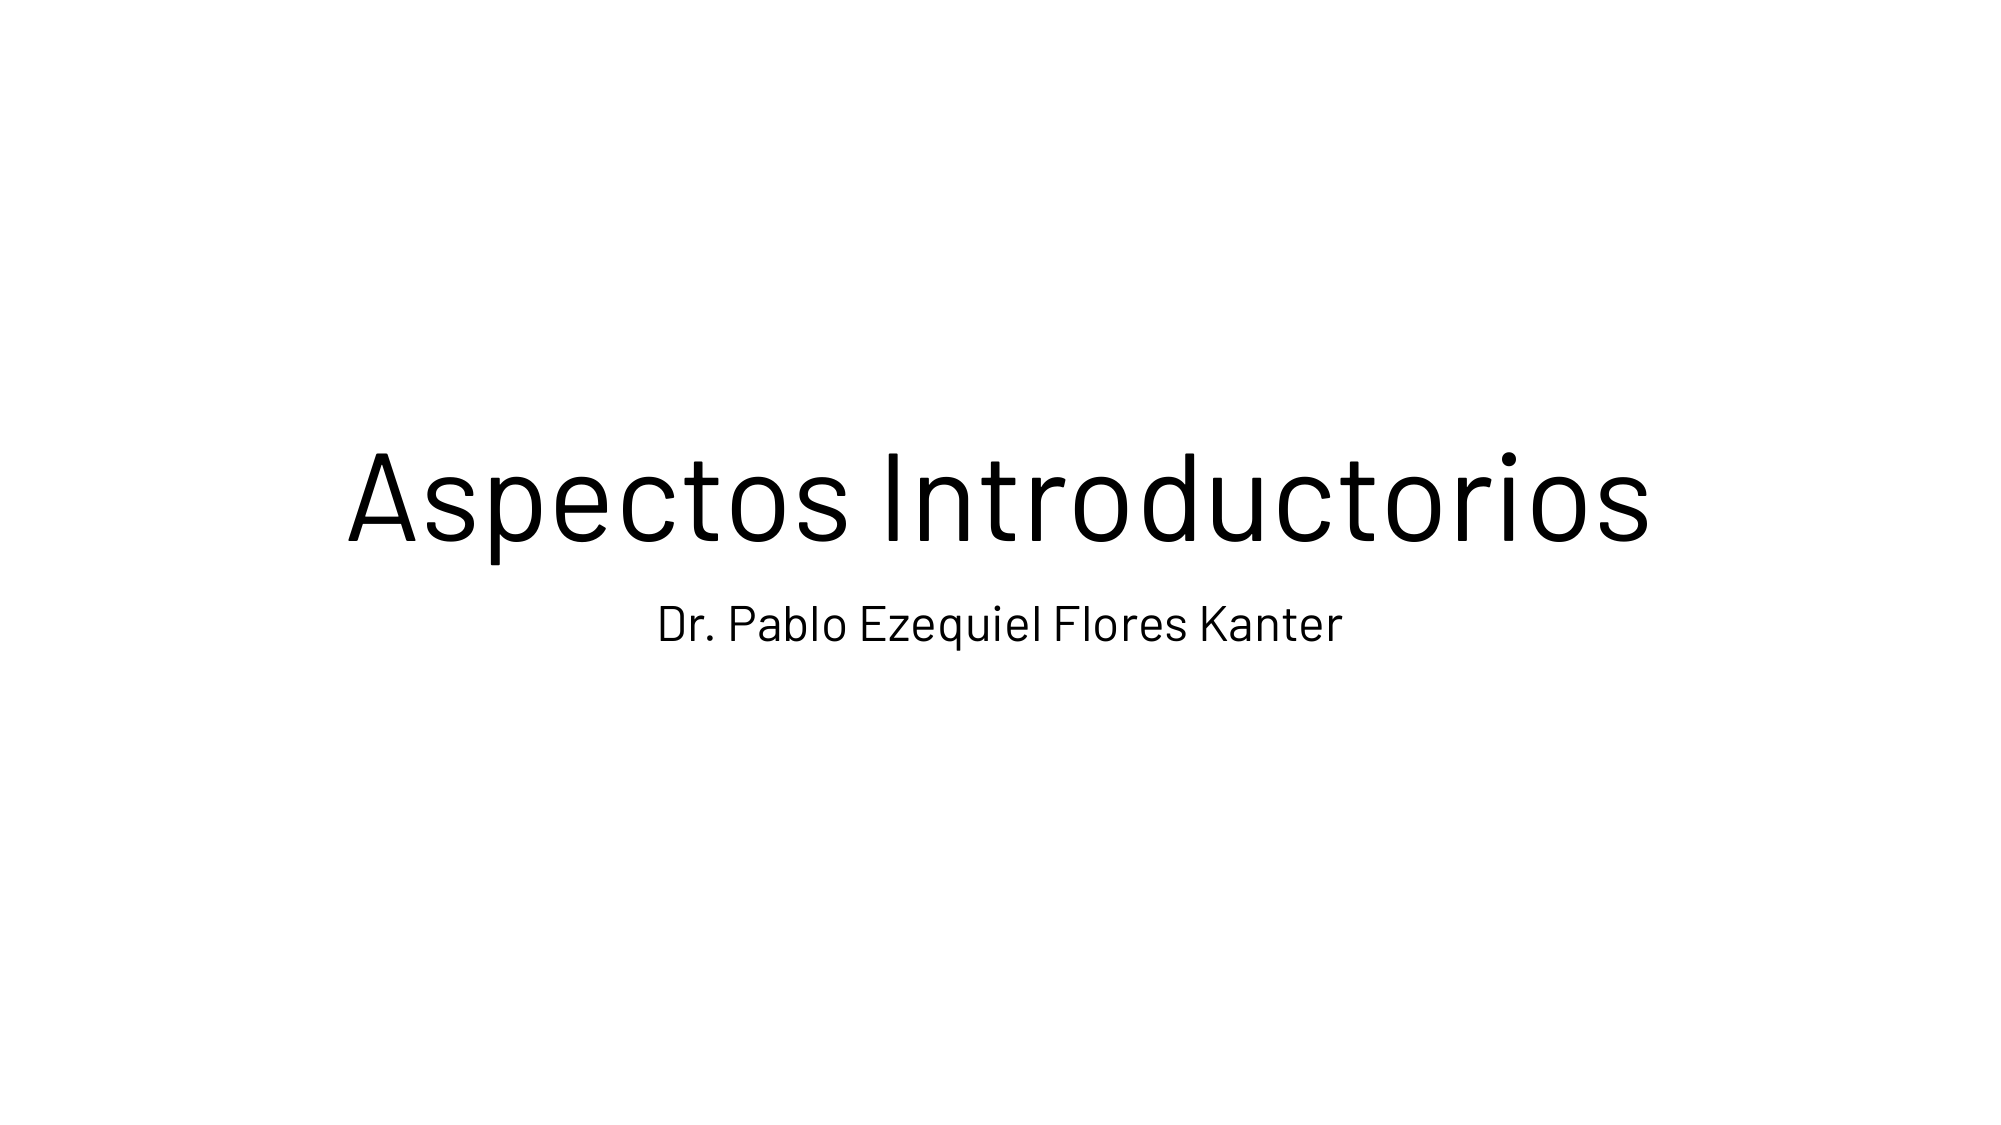

# Aspectos Introductorios
Dr. Pablo Ezequiel Flores Kanter